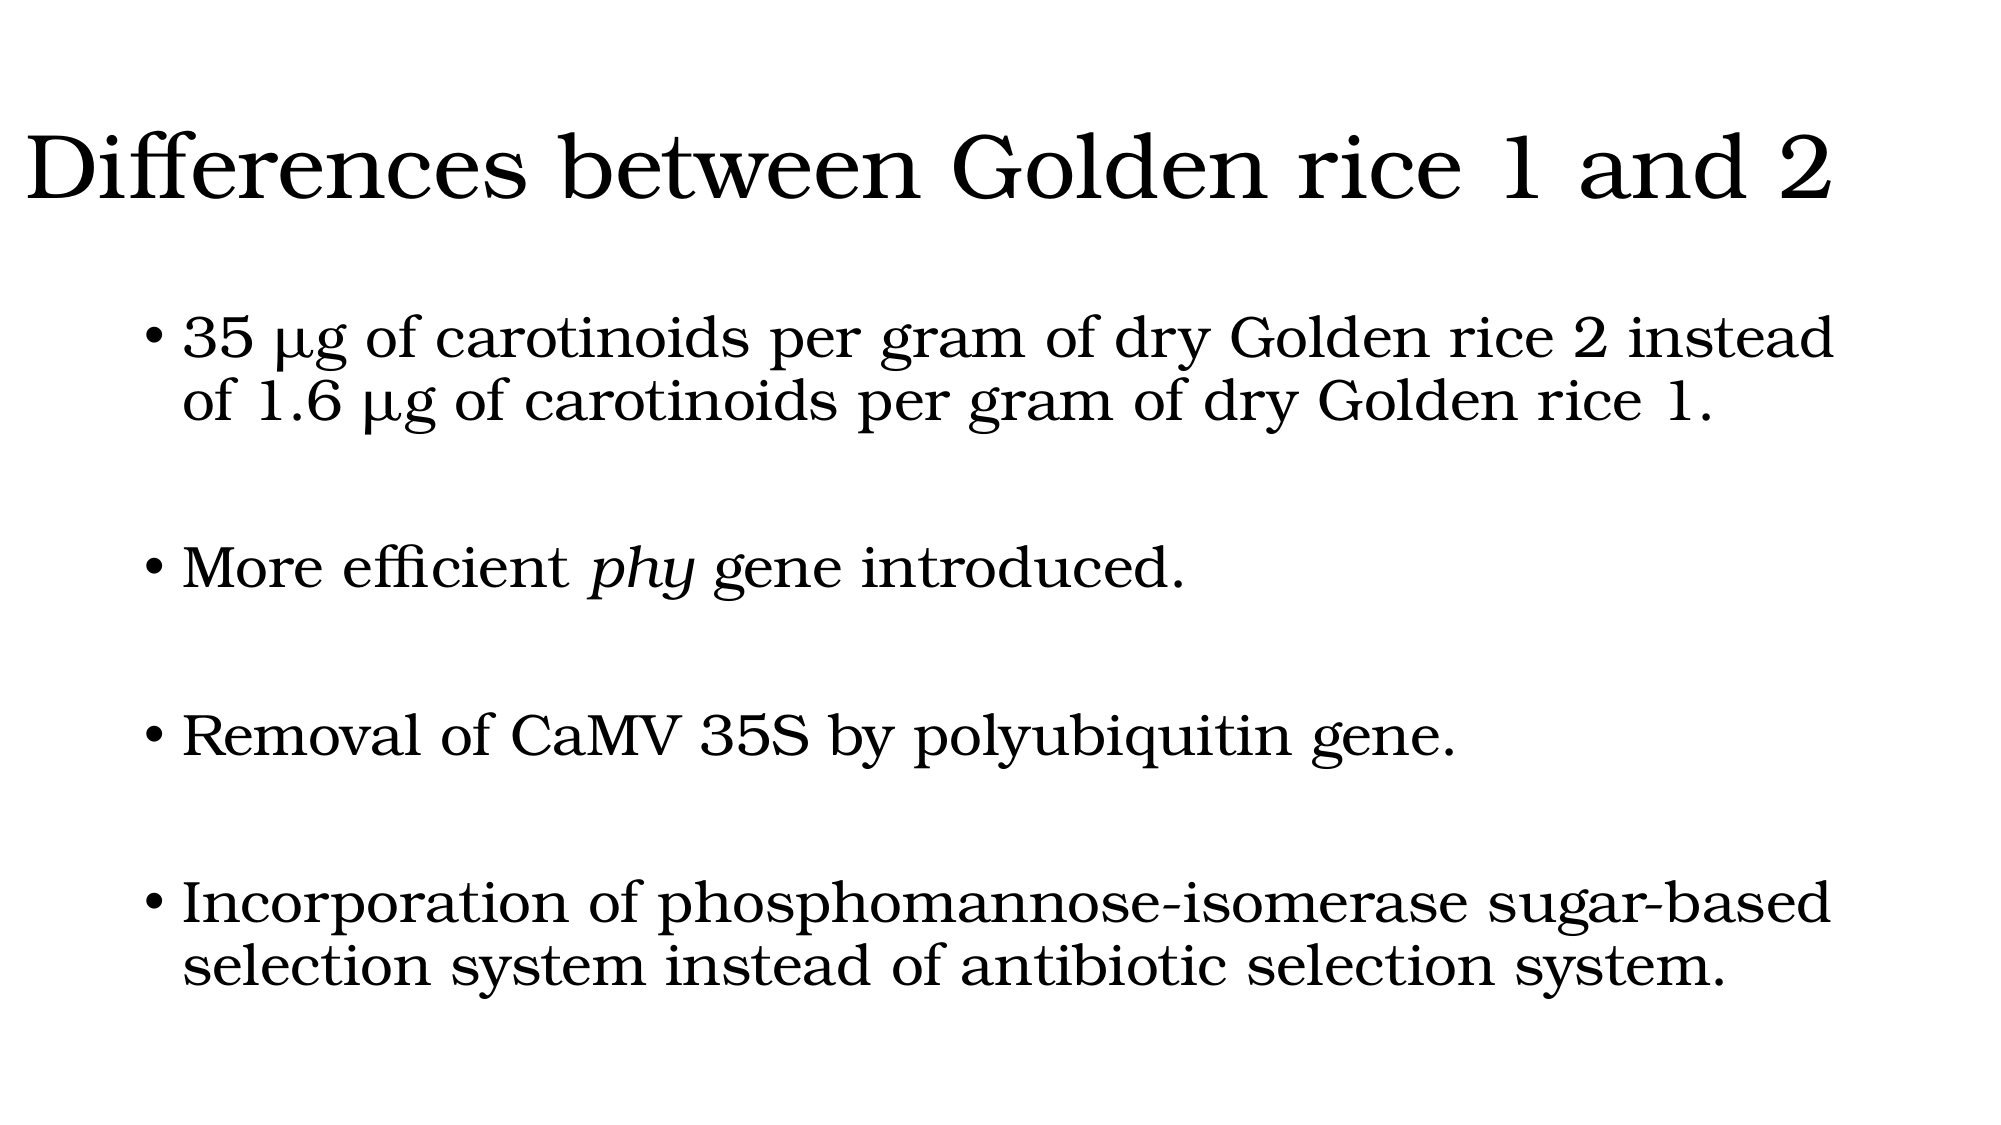

# Differences between Golden rice 1 and 2
35 μg of carotinoids per gram of dry Golden rice 2 instead of 1.6 μg of carotinoids per gram of dry Golden rice 1.

More efficient phy gene introduced.

Removal of CaMV 35S by polyubiquitin gene.

Incorporation of phosphomannose-isomerase sugar-based selection system instead of antibiotic selection system.